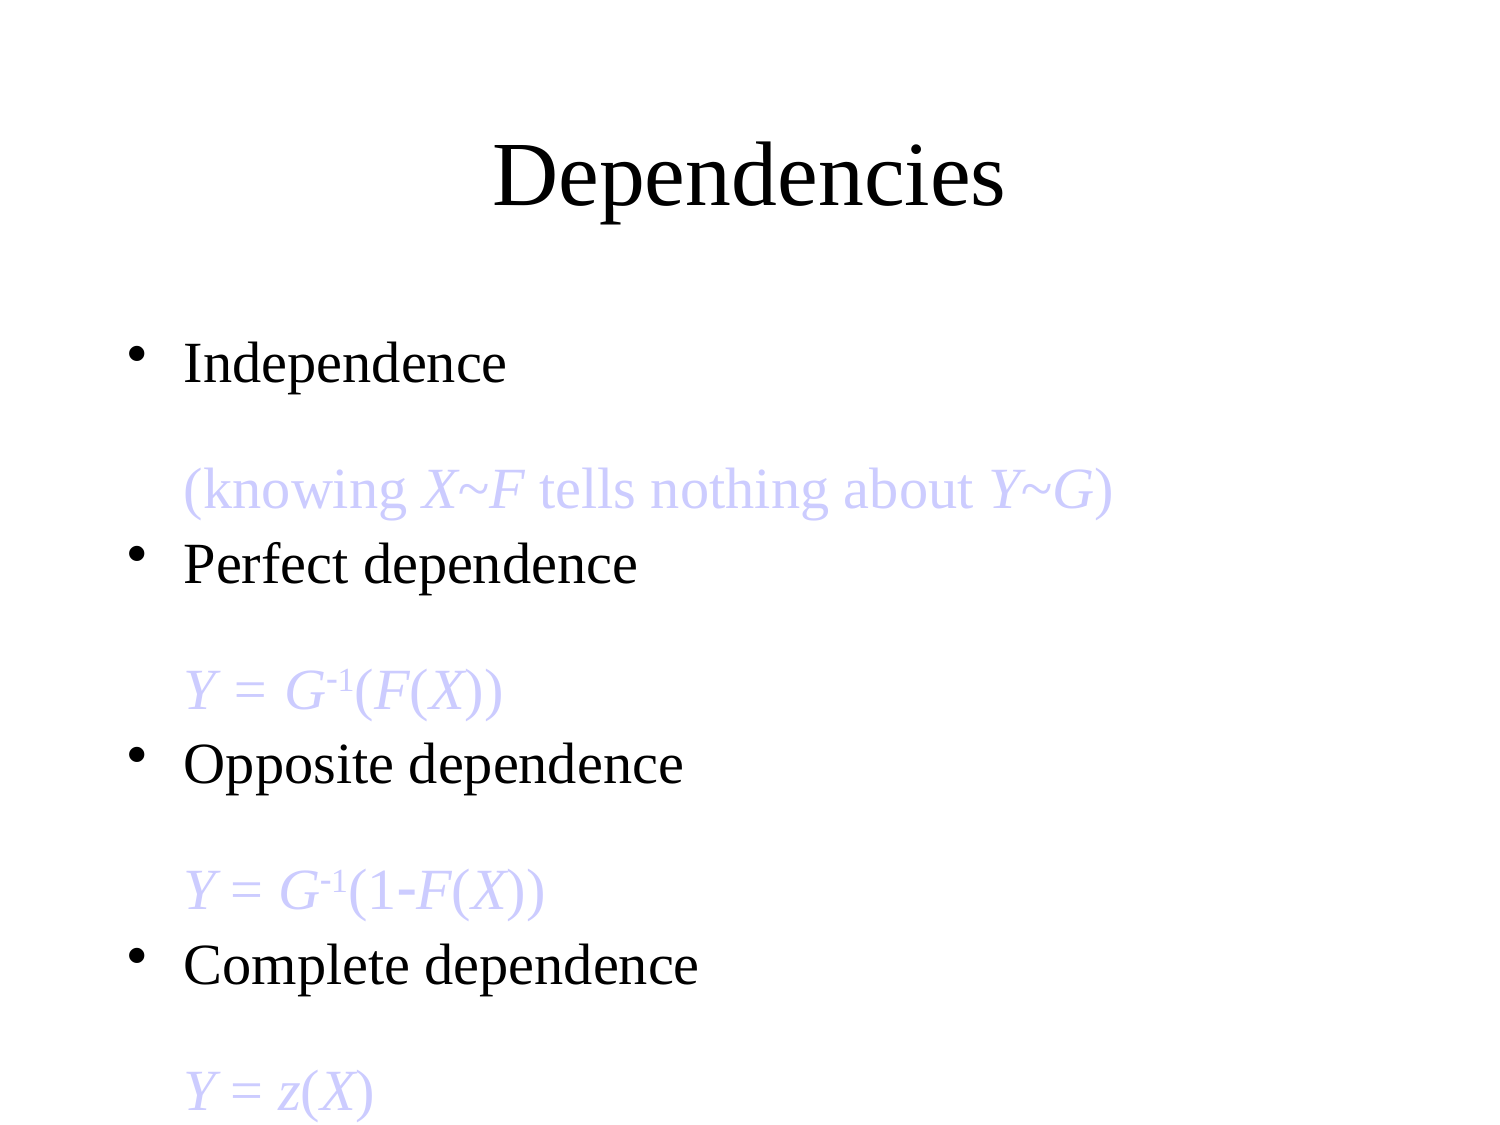

# Dependencies
Independence  	(knowing X~F tells nothing about Y~G)
Perfect dependence   	Y = G−1(F(X))
Opposite dependence   	Y = G−1(1−F(X))
Complete dependence  	Y = z(X)
Linearly correlated  	Y = mX + b + ε
Ranks linearly correlated  	Y = G−1(mF(X) + b + ε)
Functional modeling  	Y = z(X) + ε
Complex dependence  	(anything else!)

	Uncorrelatedness is not independence